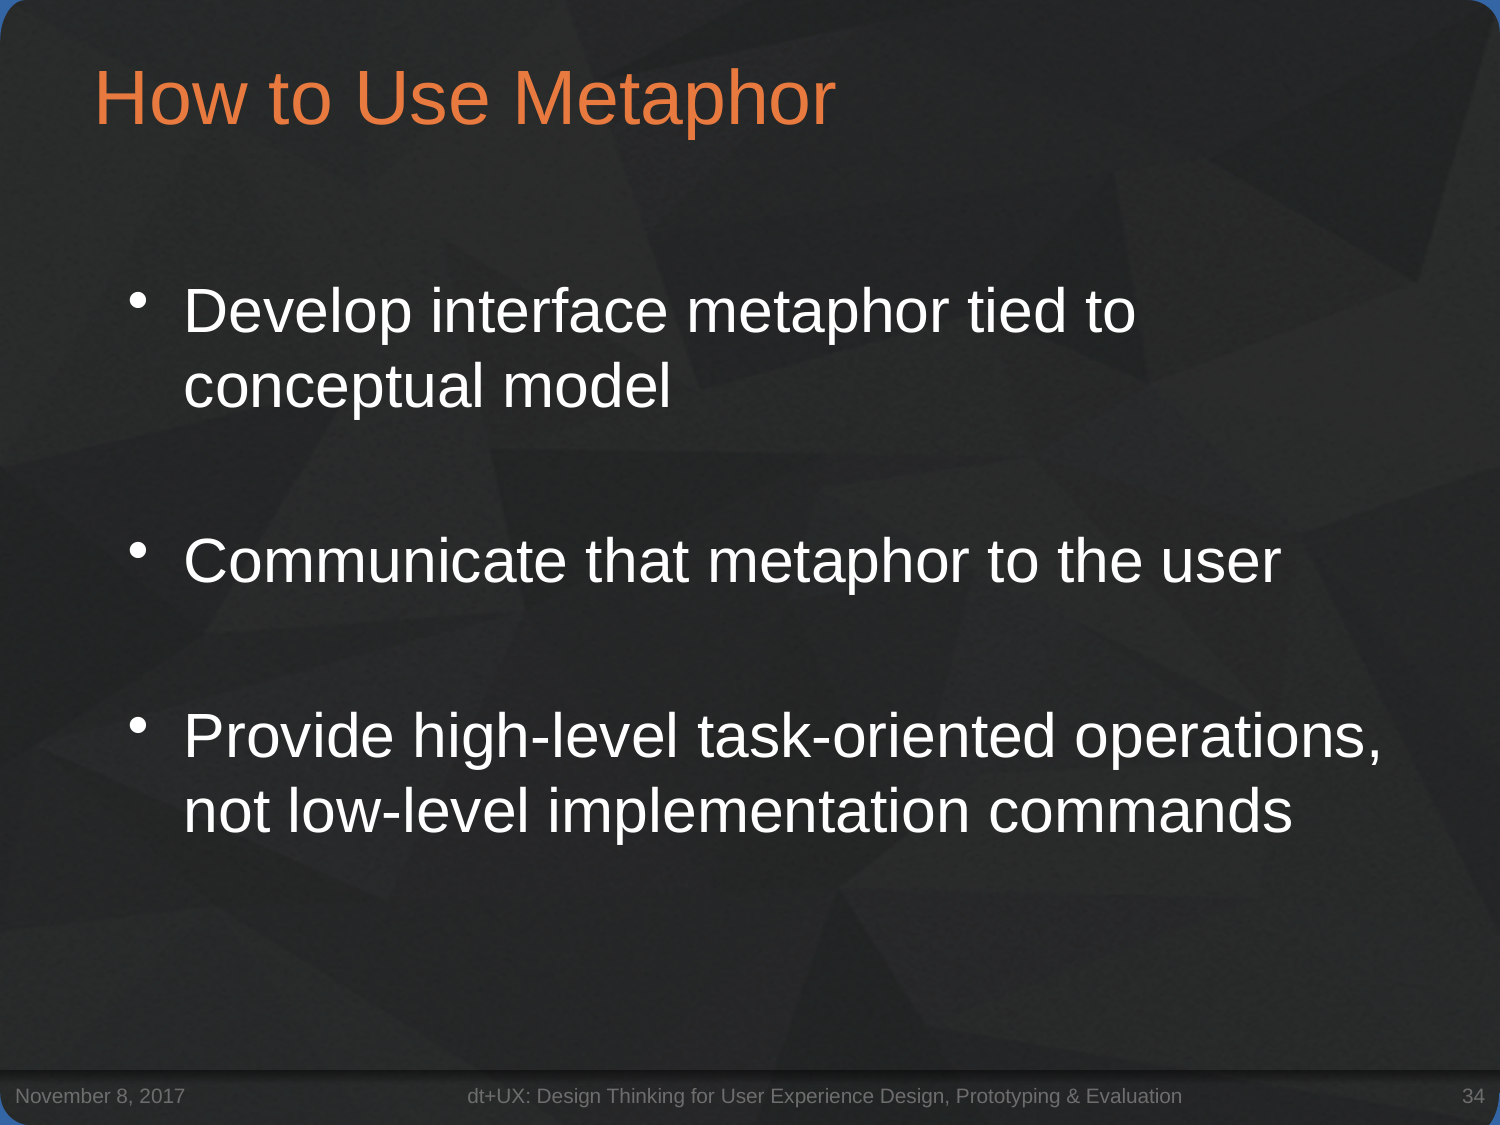

# How to Use Metaphor
Develop interface metaphor tied to
conceptual model

Communicate that metaphor to the user

Provide high-level task-oriented operations, not low-level implementation commands
November 8, 2017
dt+UX: Design Thinking for User Experience Design, Prototyping & Evaluation
34